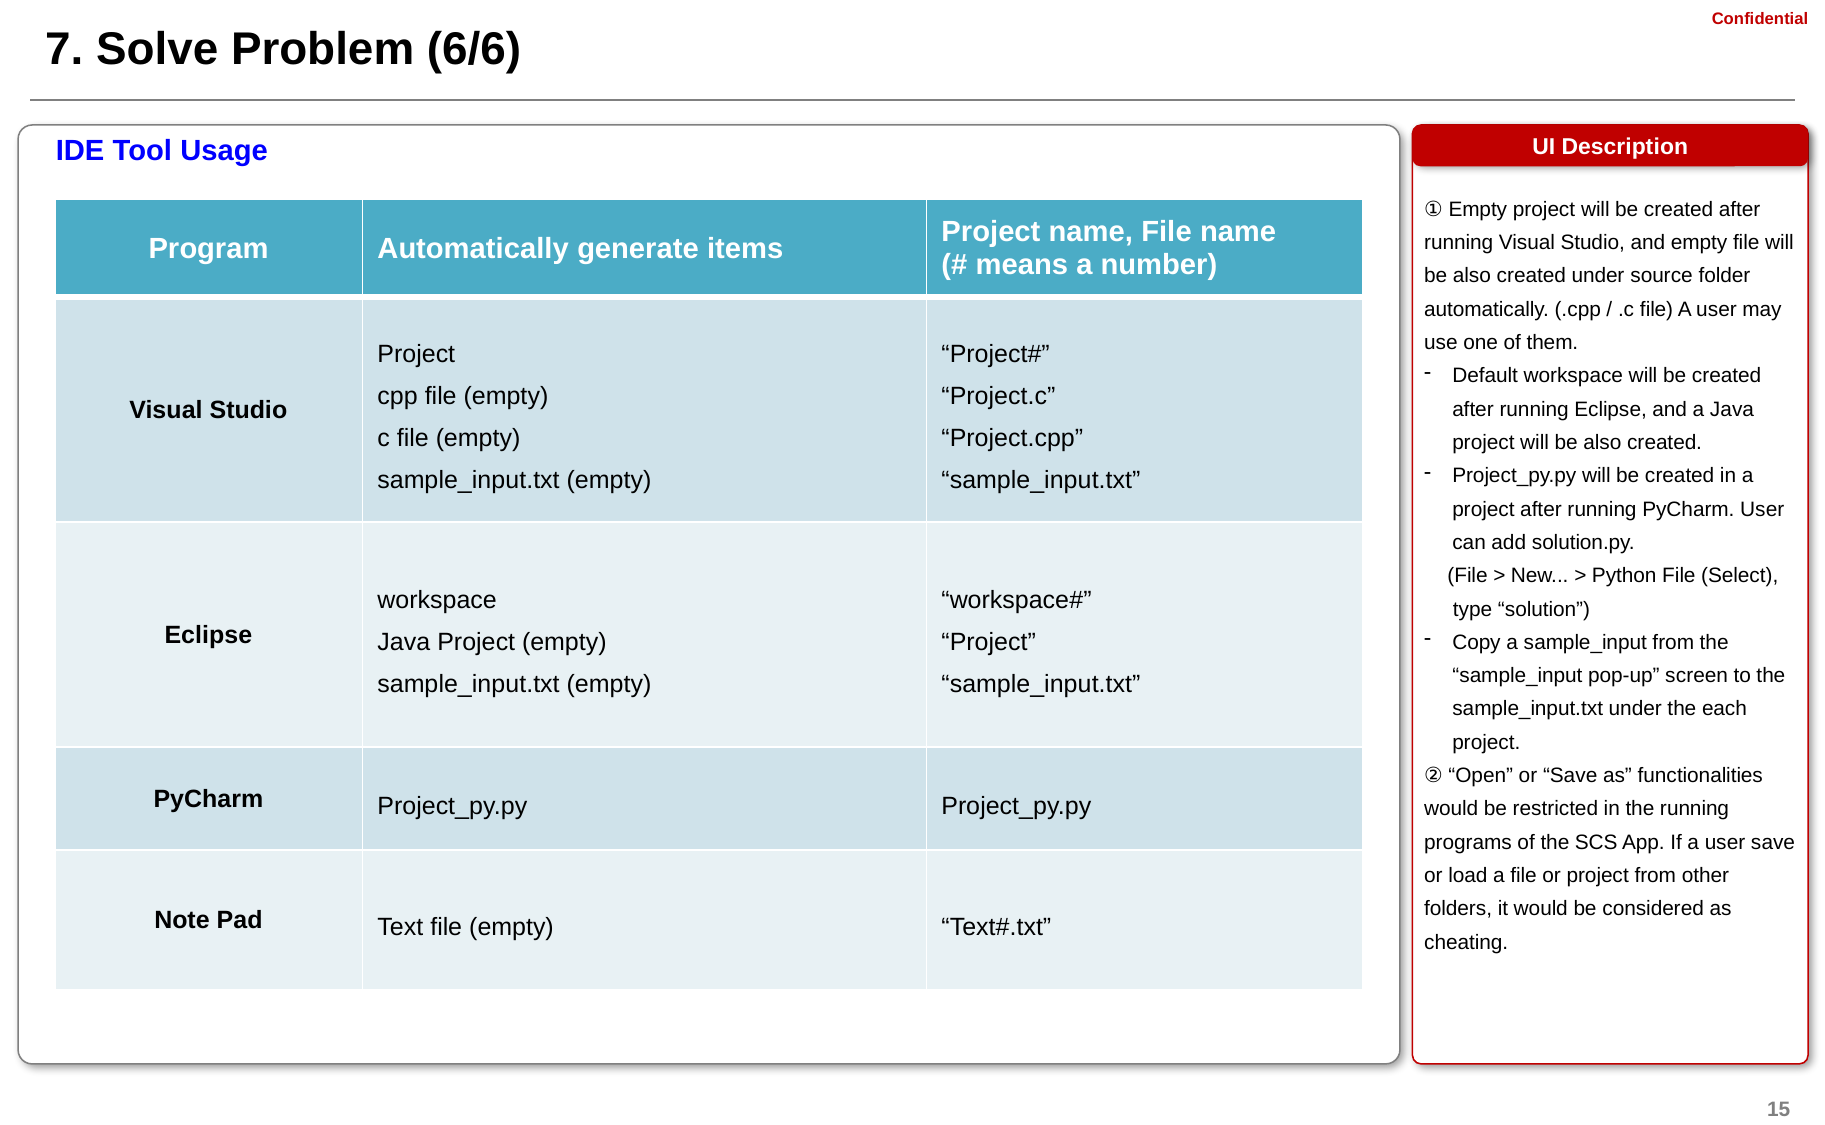

7. Solve Problem (6/6)
IDE Tool Usage
① Empty project will be created after running Visual Studio, and empty file will be also created under source folder automatically. (.cpp / .c file) A user may use one of them.
Default workspace will be created after running Eclipse, and a Java project will be also created.
Project_py.py will be created in a project after running PyCharm. User can add solution.py.
    (File > New... > Python File (Select),
     type “solution”)
Copy a sample_input from the “sample_input pop-up” screen to the sample_input.txt under the each project.
② “Open” or “Save as” functionalities would be restricted in the running programs of the SCS App. If a user save or load a file or project from other folders, it would be considered as cheating.
| Program | Automatically generate items | Project name, File name (# means a number) |
| --- | --- | --- |
| Visual Studio | Project cpp file (empty) c file (empty) sample\_input.txt (empty) | “Project#” “Project.c” “Project.cpp” “sample\_input.txt” |
| Eclipse | workspace Java Project (empty) sample\_input.txt (empty) | “workspace#” “Project” “sample\_input.txt” |
| PyCharm | Project\_py.py | Project\_py.py |
| Note Pad | Text file (empty) | “Text#.txt” |